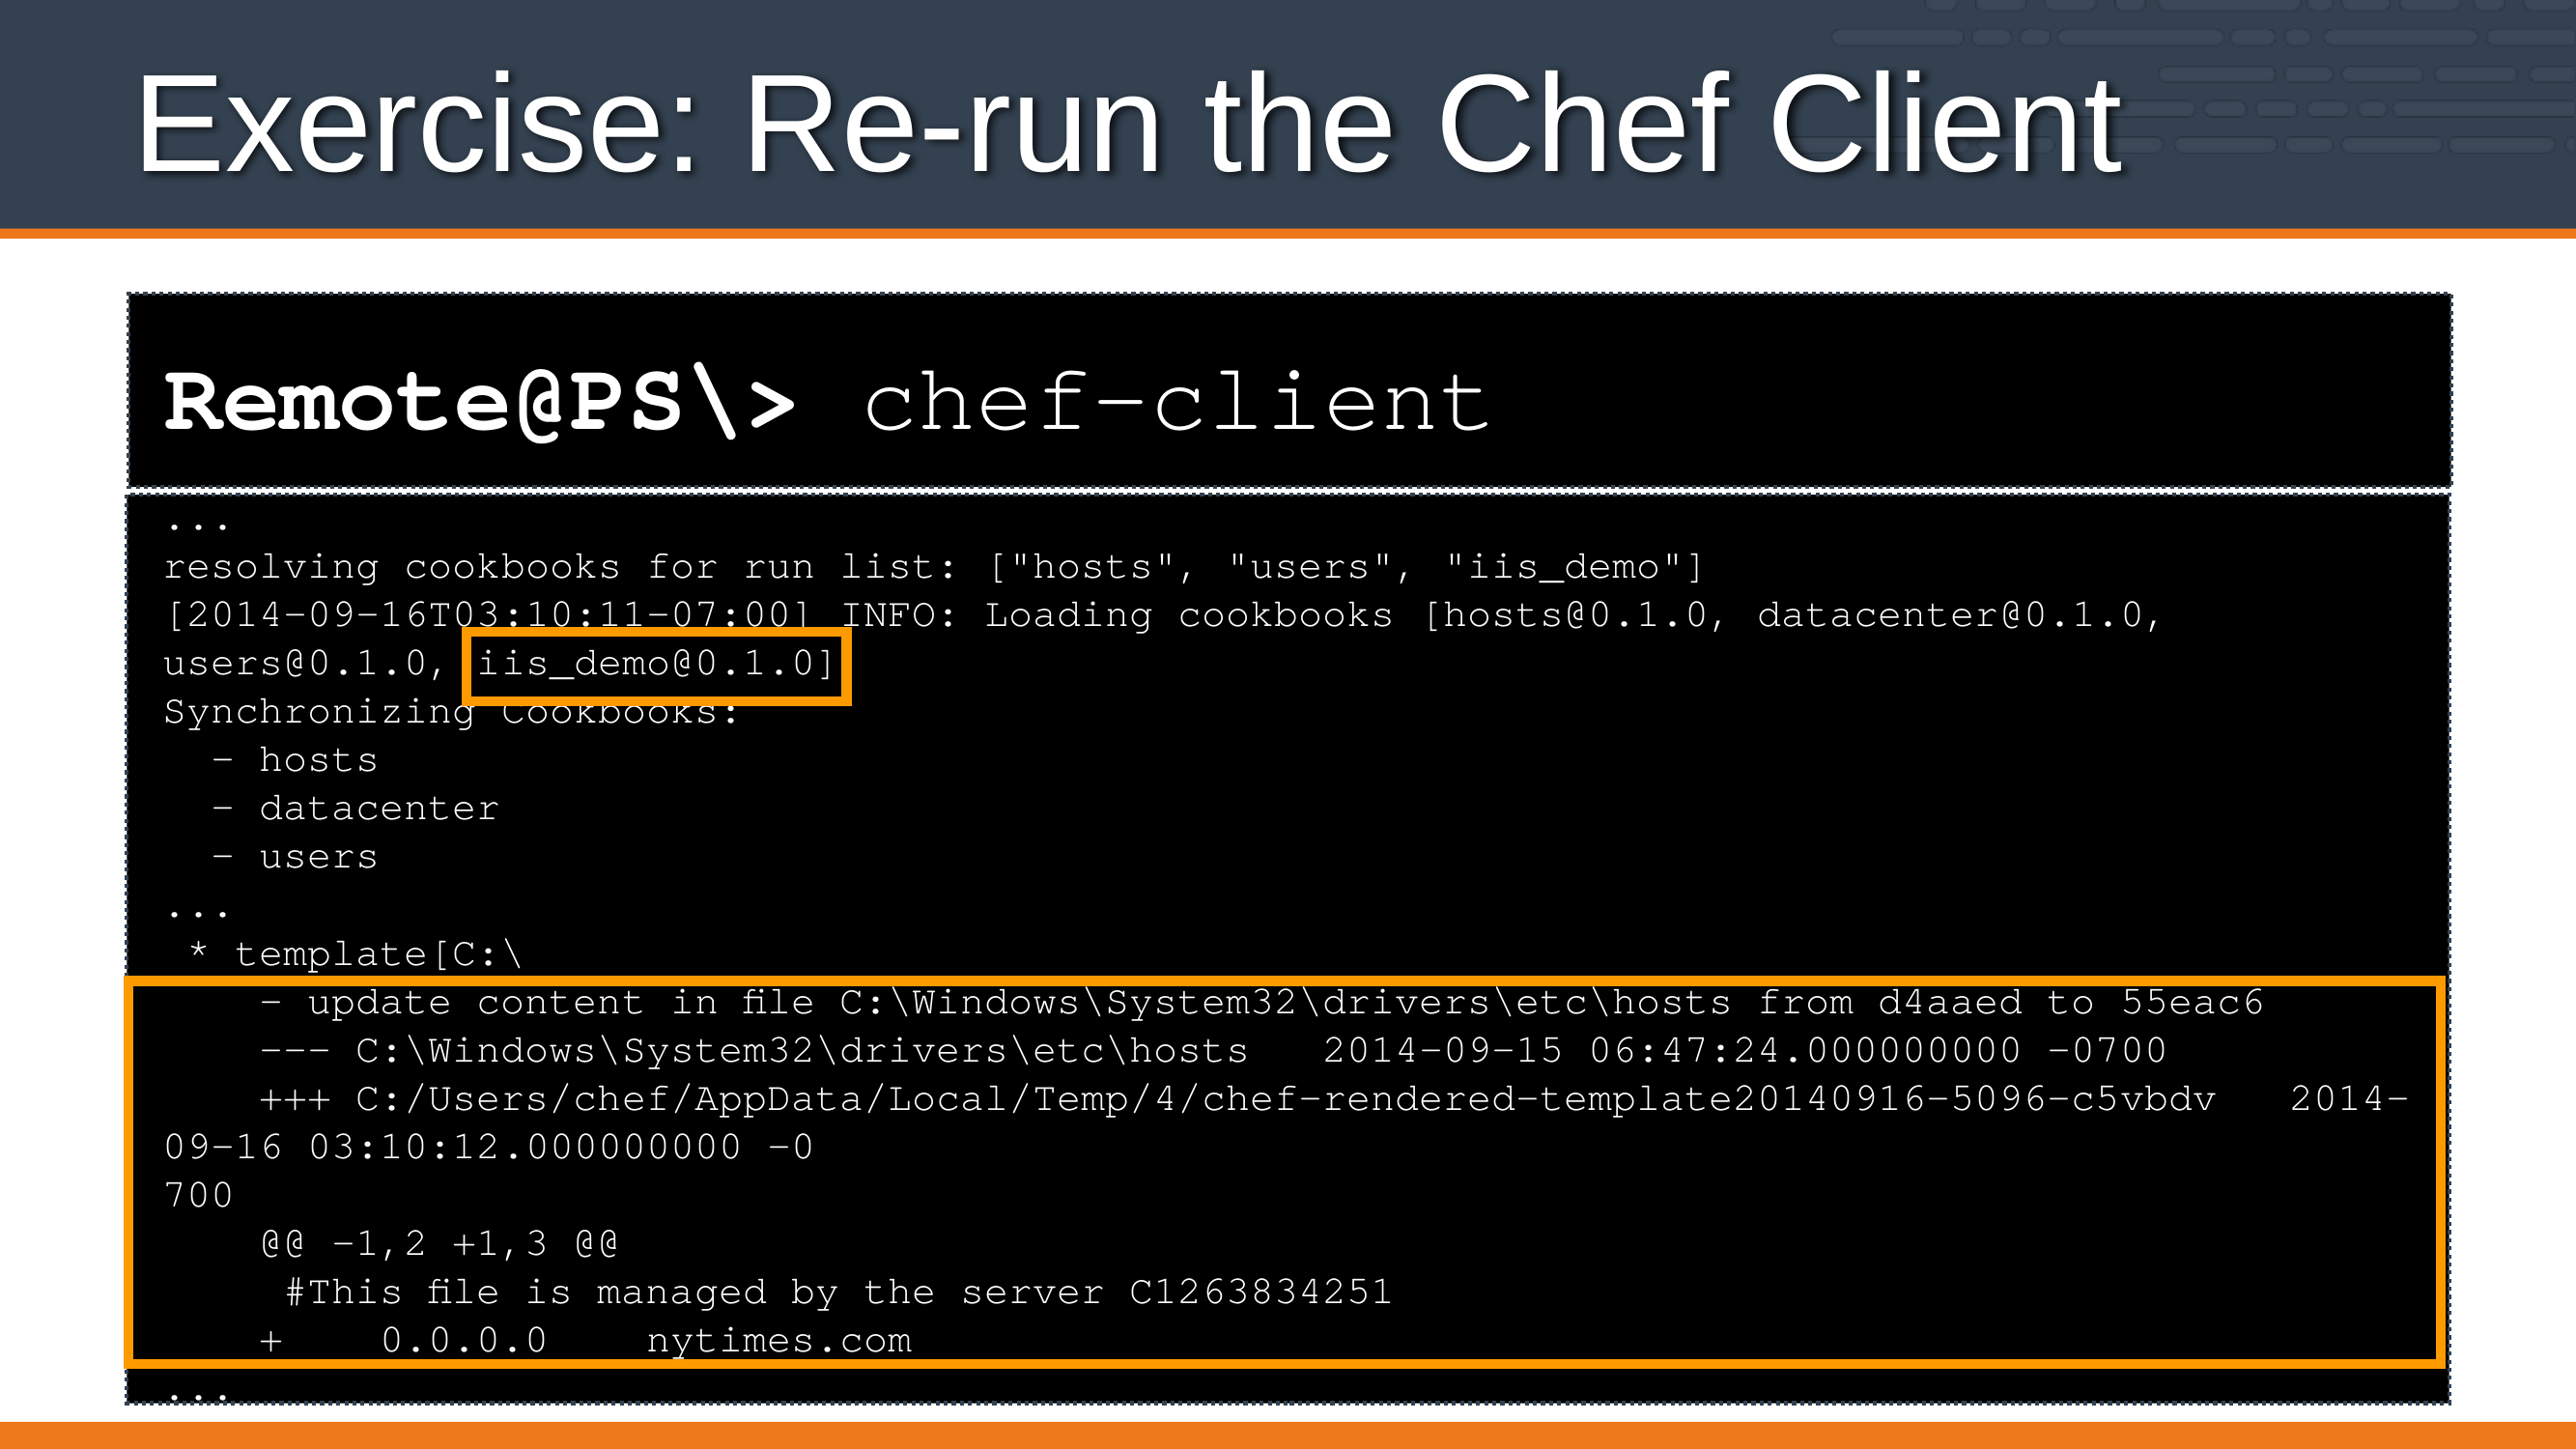

# Exercise: Re-run the Chef Client
Remote@PS\> chef-client
...
resolving cookbooks for run list: ["hosts", "users", "iis_demo"]
[2014-09-16T03:10:11-07:00] INFO: Loading cookbooks [hosts@0.1.0, datacenter@0.1.0, users@0.1.0, iis_demo@0.1.0]
Synchronizing Cookbooks:
  - hosts
  - datacenter
  - users
...
 * template[C:\
    - update content in file C:\Windows\System32\drivers\etc\hosts from d4aaed to 55eac6
    --- C:\Windows\System32\drivers\etc\hosts   2014-09-15 06:47:24.000000000 -0700
    +++ C:/Users/chef/AppData/Local/Temp/4/chef-rendered-template20140916-5096-c5vbdv   2014-09-16 03:10:12.000000000 -0
700
    @@ -1,2 +1,3 @@
     #This file is managed by the server C1263834251
    +    0.0.0.0    nytimes.com
...